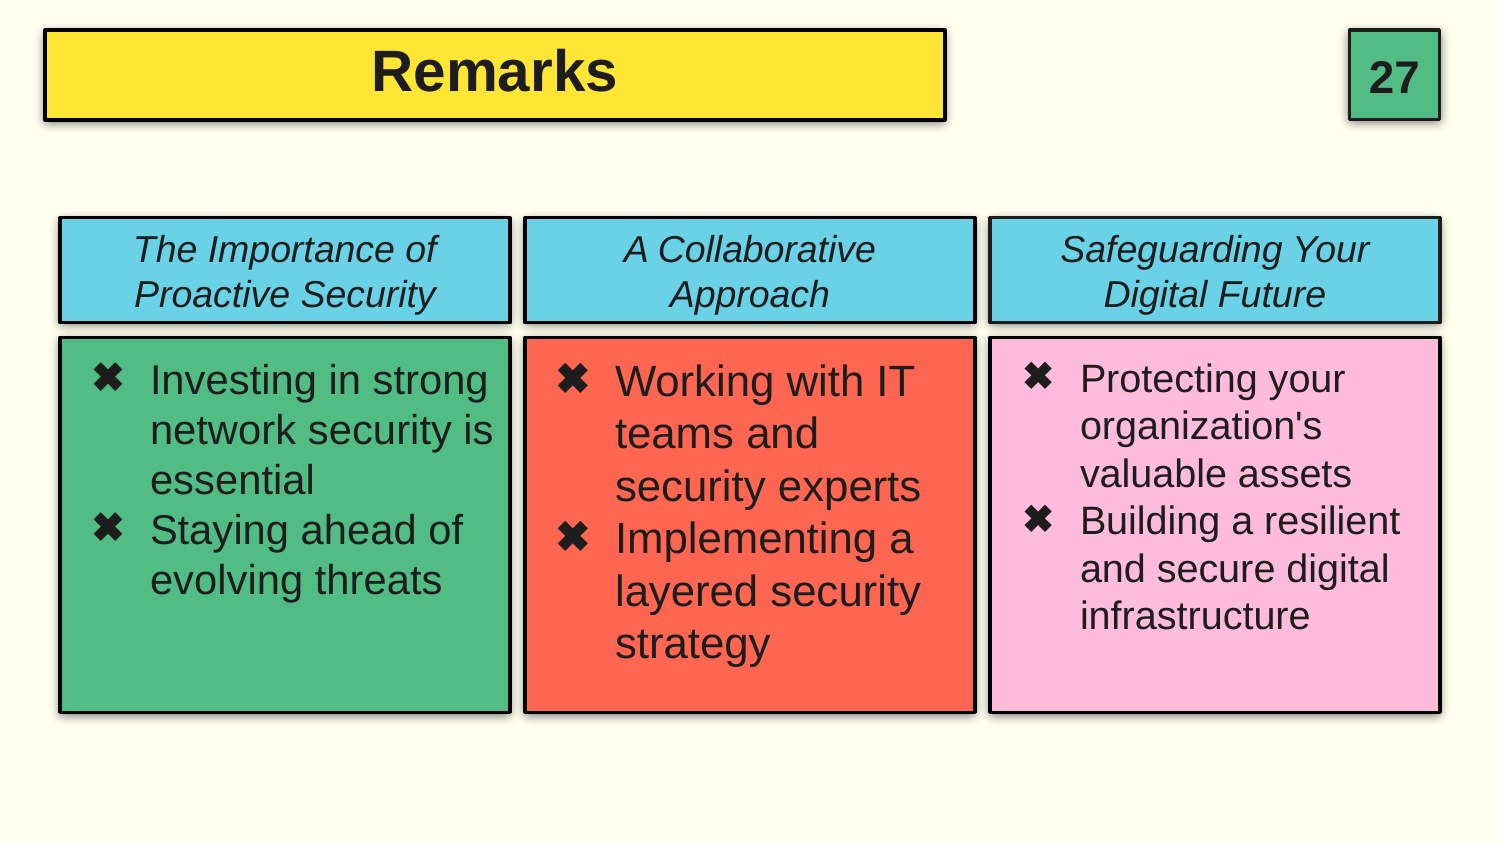

# Remarks
The Importance of Proactive Security
A Collaborative Approach
Safeguarding Your Digital Future
Investing in strong network security is essential
Staying ahead of evolving threats

Working with IT teams and security experts
Implementing a layered security strategy
Protecting your organization's valuable assets
Building a resilient and secure digital infrastructure